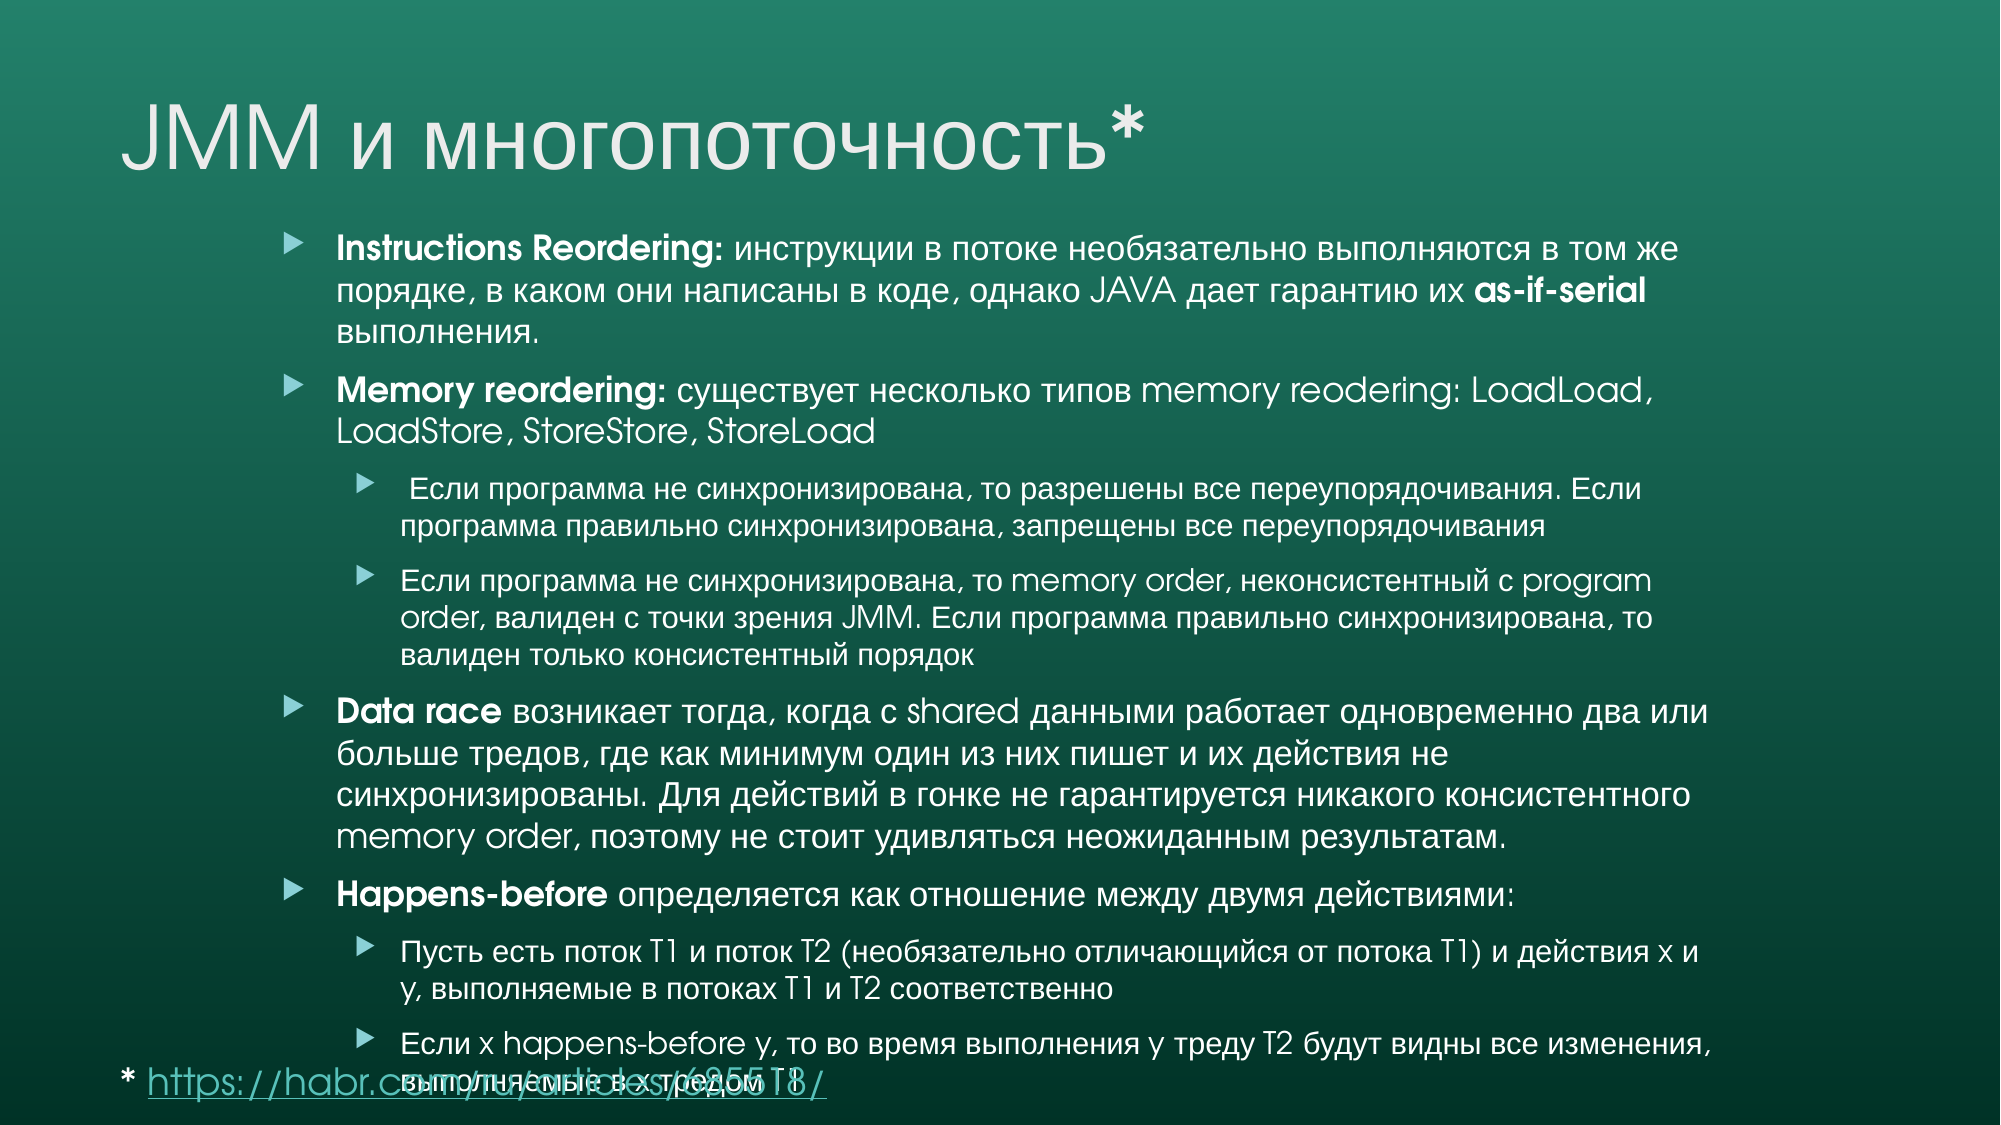

# JMM и многопоточность*
Instructions Reordering: инструкции в потоке необязательно выполняются в том же порядке, в каком они написаны в коде, однако JAVA дает гарантию их as-if-serial выполнения.
Memory reordering: существует несколько типов memory reodering: LoadLoad, LoadStore, StoreStore, StoreLoad
 Если программа не синхронизирована, то разрешены все переупорядочивания. Если программа правильно синхронизирована, запрещены все переупорядочивания
Если программа не синхронизирована, то memory order, неконсистентный с program order, валиден с точки зрения JMM. Если программа правильно синхронизирована, то валиден только консистентный порядок
Data race возникает тогда, когда с shared данными работает одновременно два или больше тредов, где как минимум один из них пишет и их действия не синхронизированы. Для действий в гонке не гарантируется никакого консистентного memory order, поэтому не стоит удивляться неожиданным результатам.
Happens-before определяется как отношение между двумя действиями:
Пусть есть поток T1 и поток T2 (необязательно отличающийся от потока T1) и действия x и y, выполняемые в потоках T1 и T2 соответственно
Если x happens-before y, то во время выполнения y треду T2 будут видны все изменения, выполняемые в x тредом T1
* https://habr.com/ru/articles/685518/